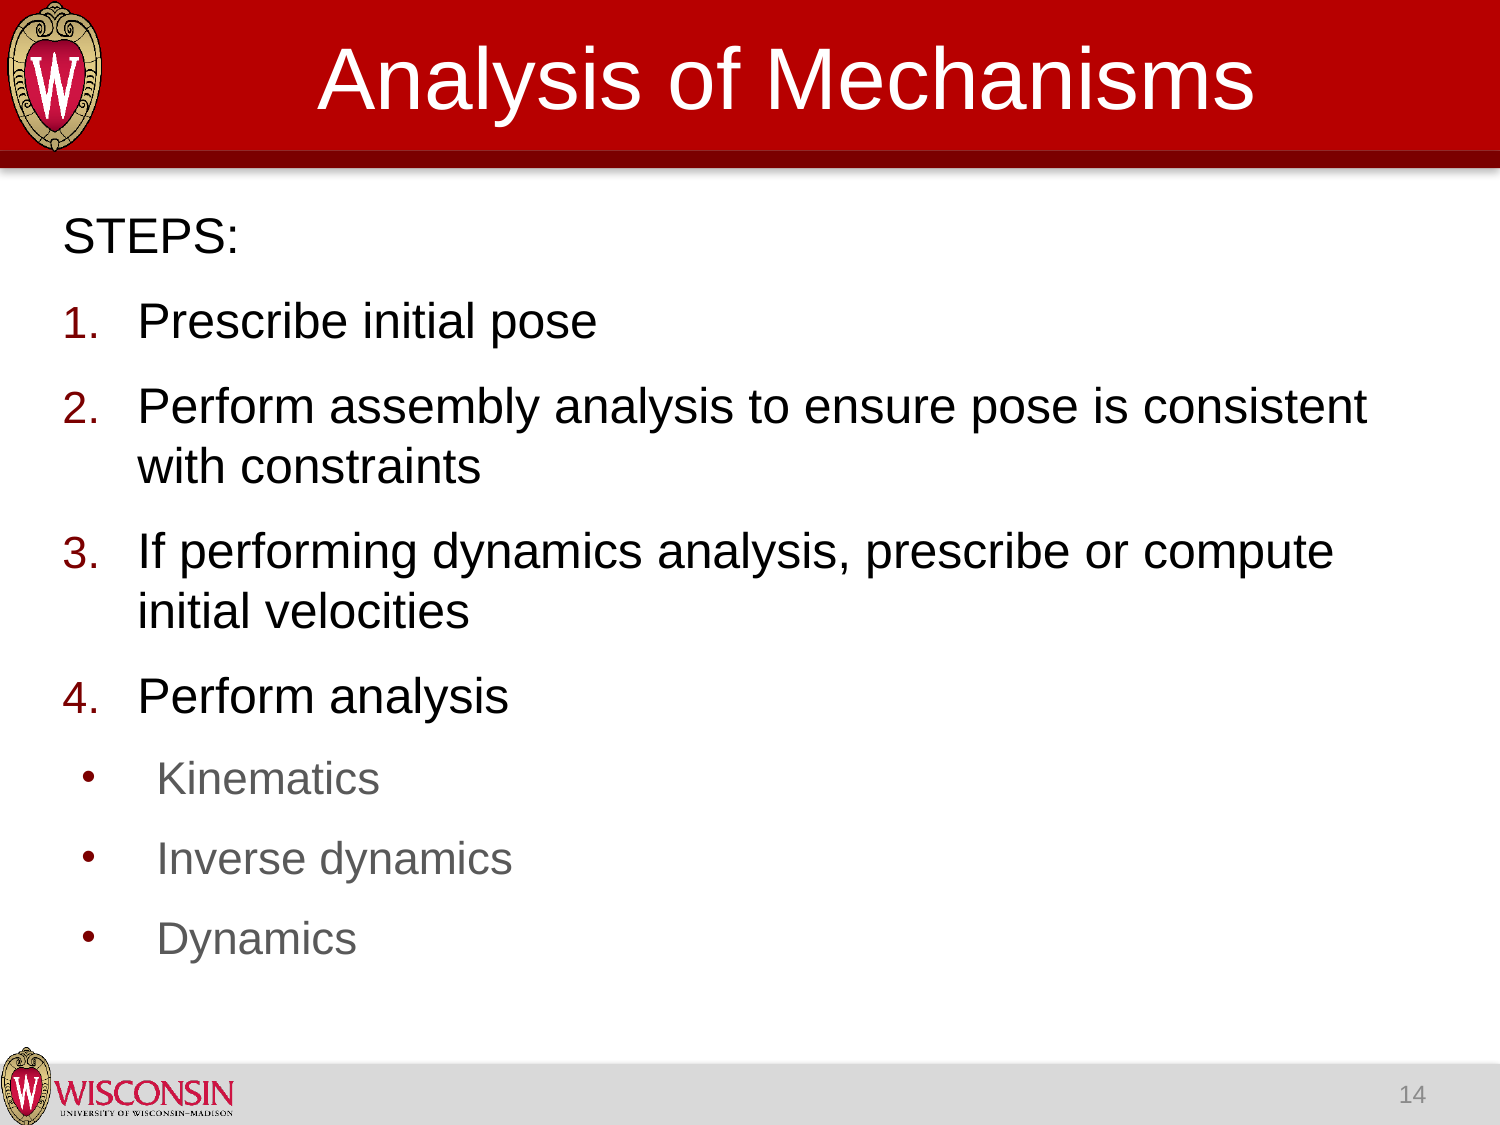

# Analysis of Mechanisms
STEPS:
Prescribe initial pose
Perform assembly analysis to ensure pose is consistent with constraints
If performing dynamics analysis, prescribe or compute initial velocities
Perform analysis
Kinematics
Inverse dynamics
Dynamics
14